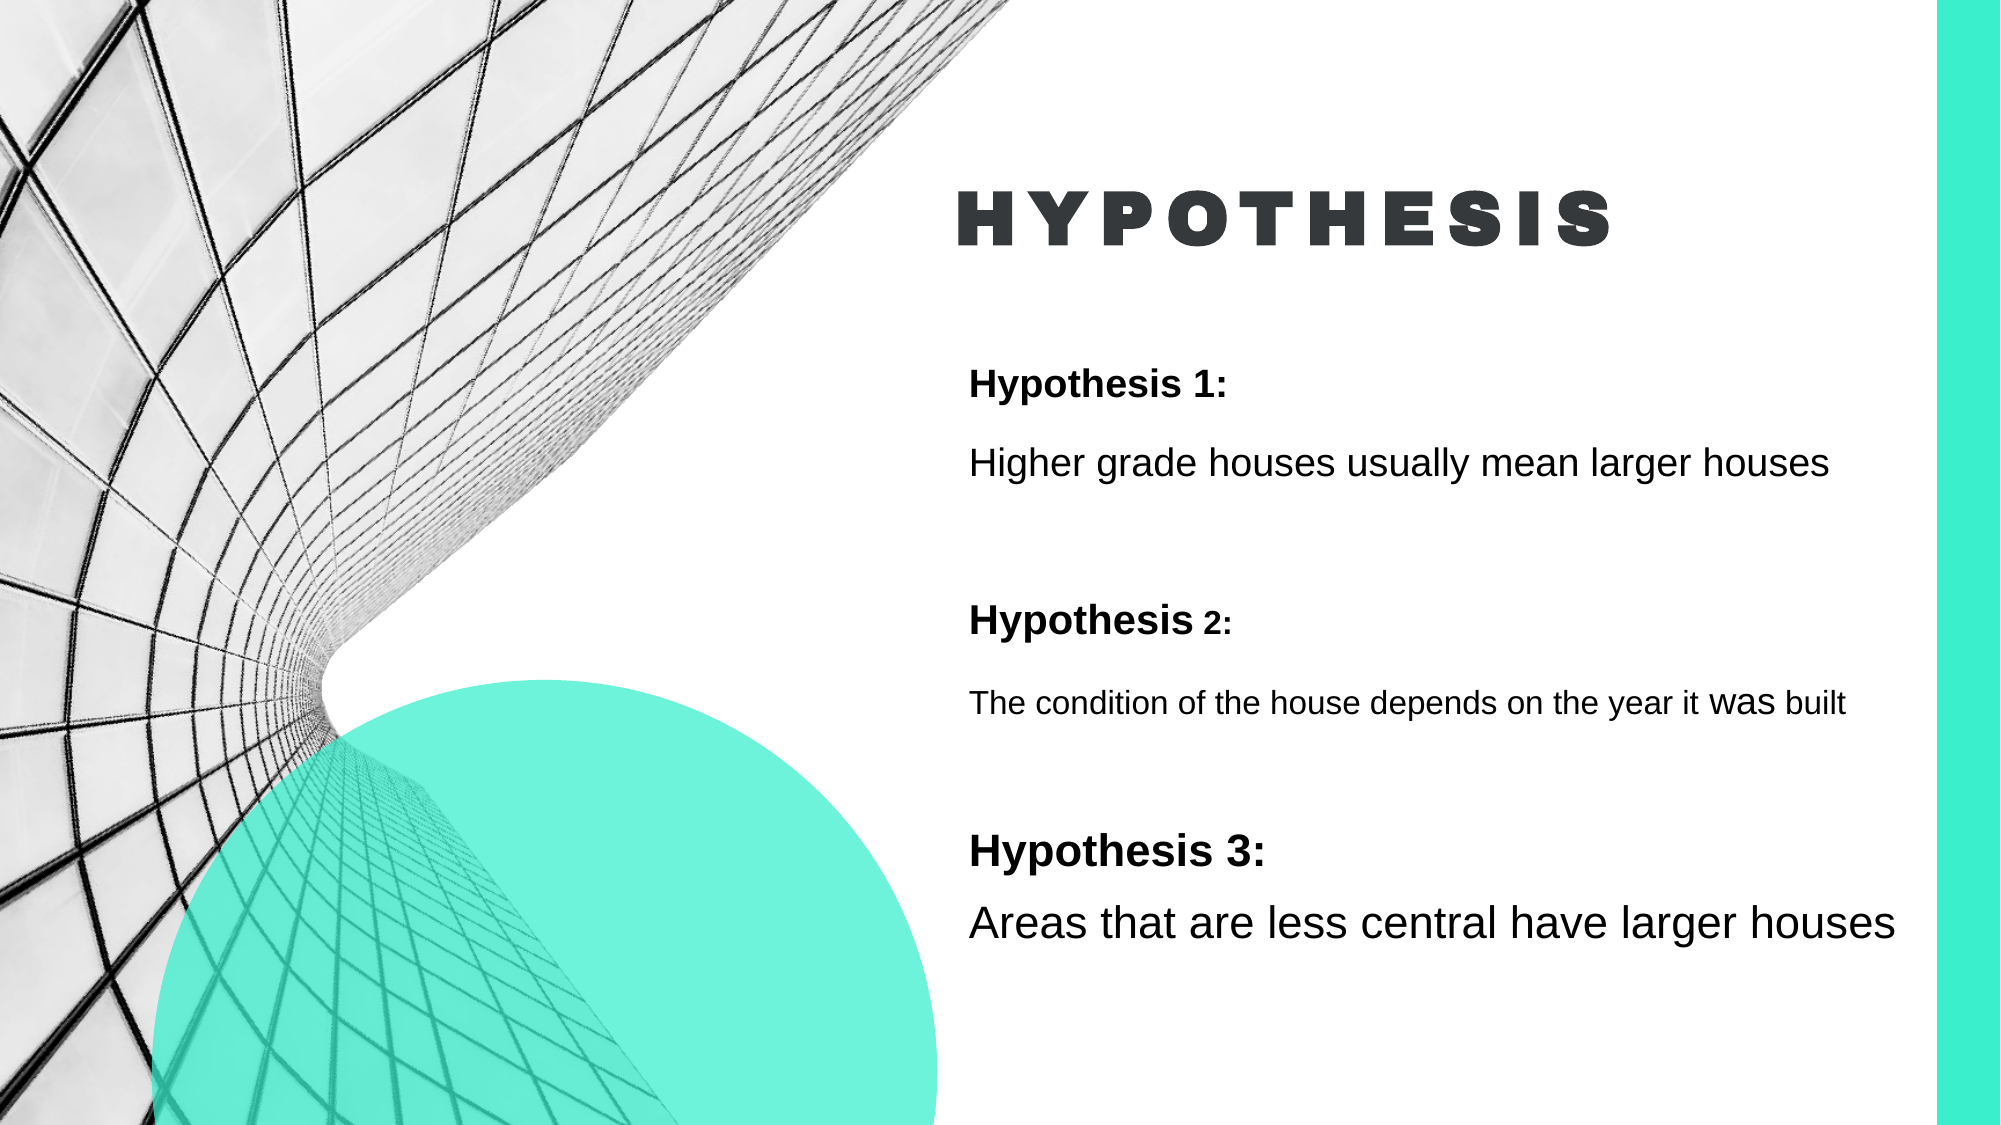

# Hypothesis
Hypothesis 1:
Higher grade houses usually mean larger houses
Hypothesis 2:
The condition of the house depends on the year it was built
Hypothesis 3:
Areas that are less central have larger houses